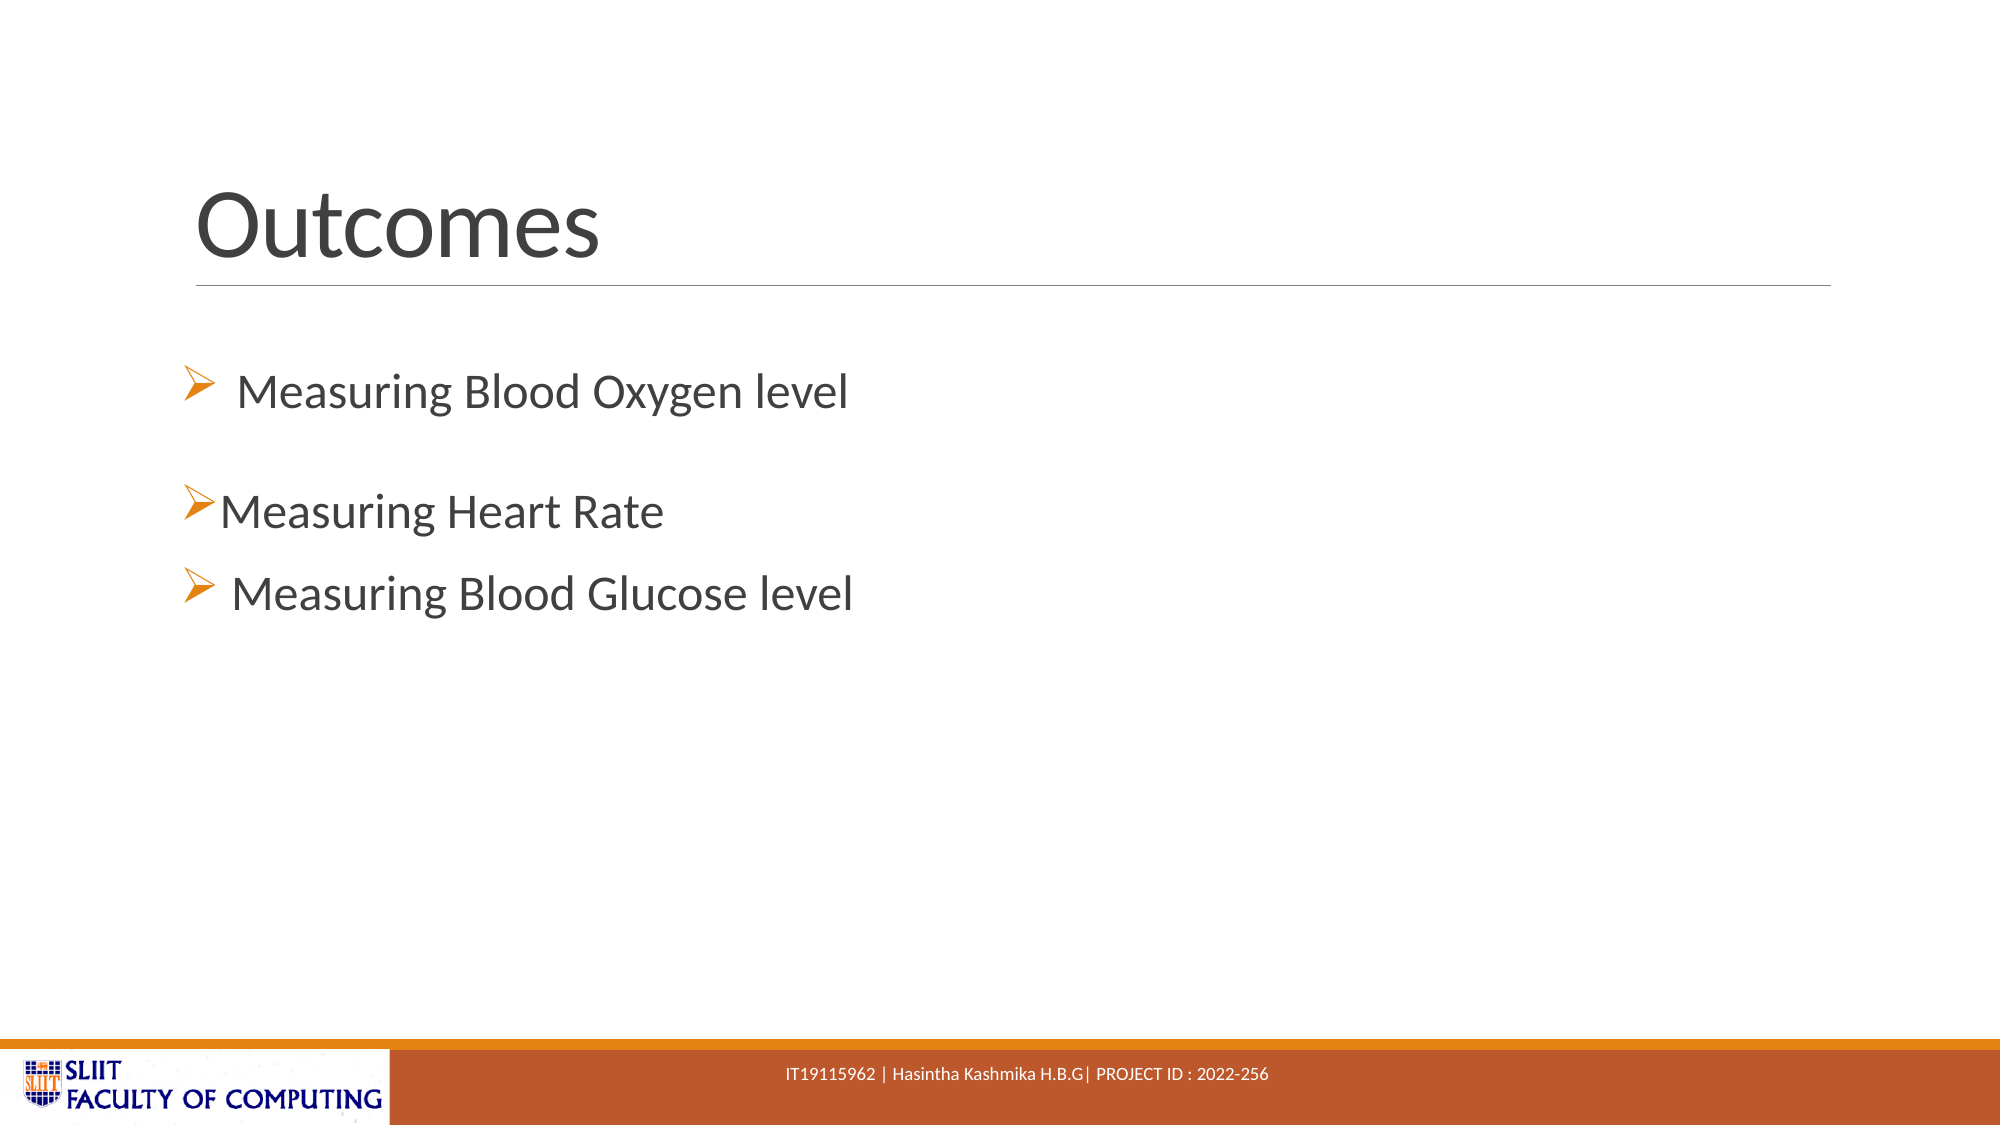

# Outcomes
Measuring Blood Oxygen level
Measuring Heart Rate
 Measuring Blood Glucose level
IT19115962 | Hasintha Kashmika H.b.g| Project ID : 2022-256